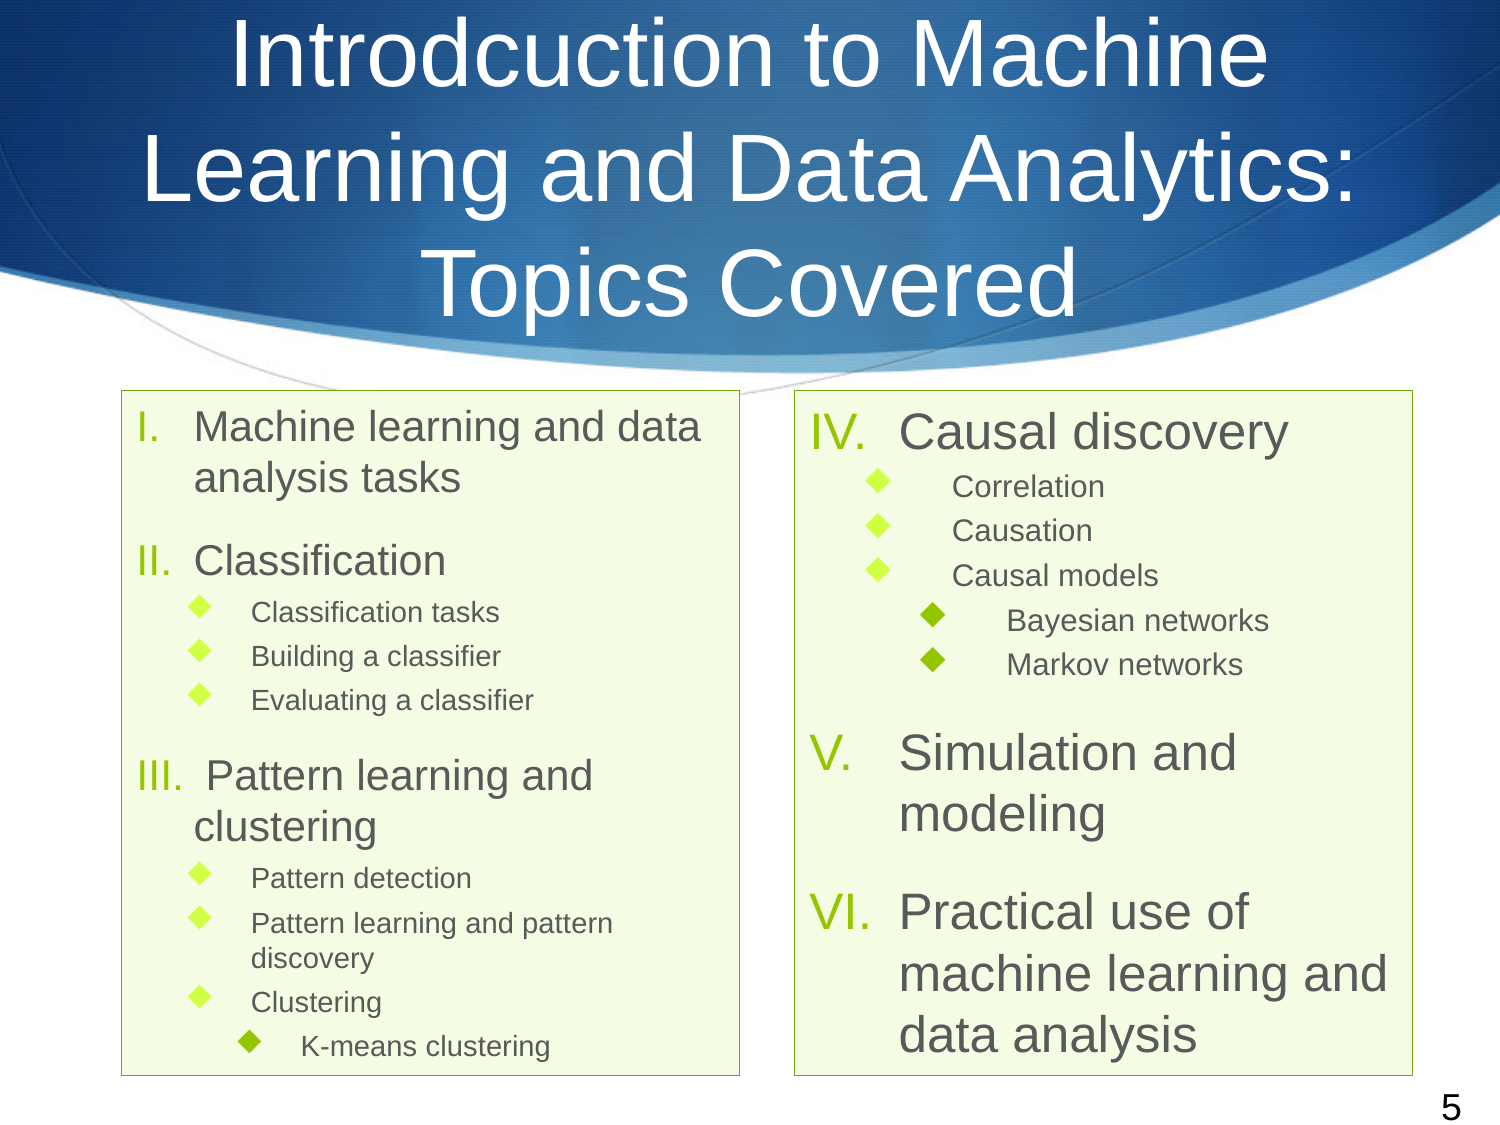

# Introdcuction to Machine Learning and Data Analytics: Topics Covered
Machine learning and data analysis tasks
Classification
Classification tasks
Building a classifier
Evaluating a classifier
 Pattern learning and clustering
Pattern detection
Pattern learning and pattern discovery
Clustering
K-means clustering

Causal discovery
Correlation
Causation
Causal models
Bayesian networks
Markov networks
Simulation and modeling
Practical use of machine learning and data analysis
5